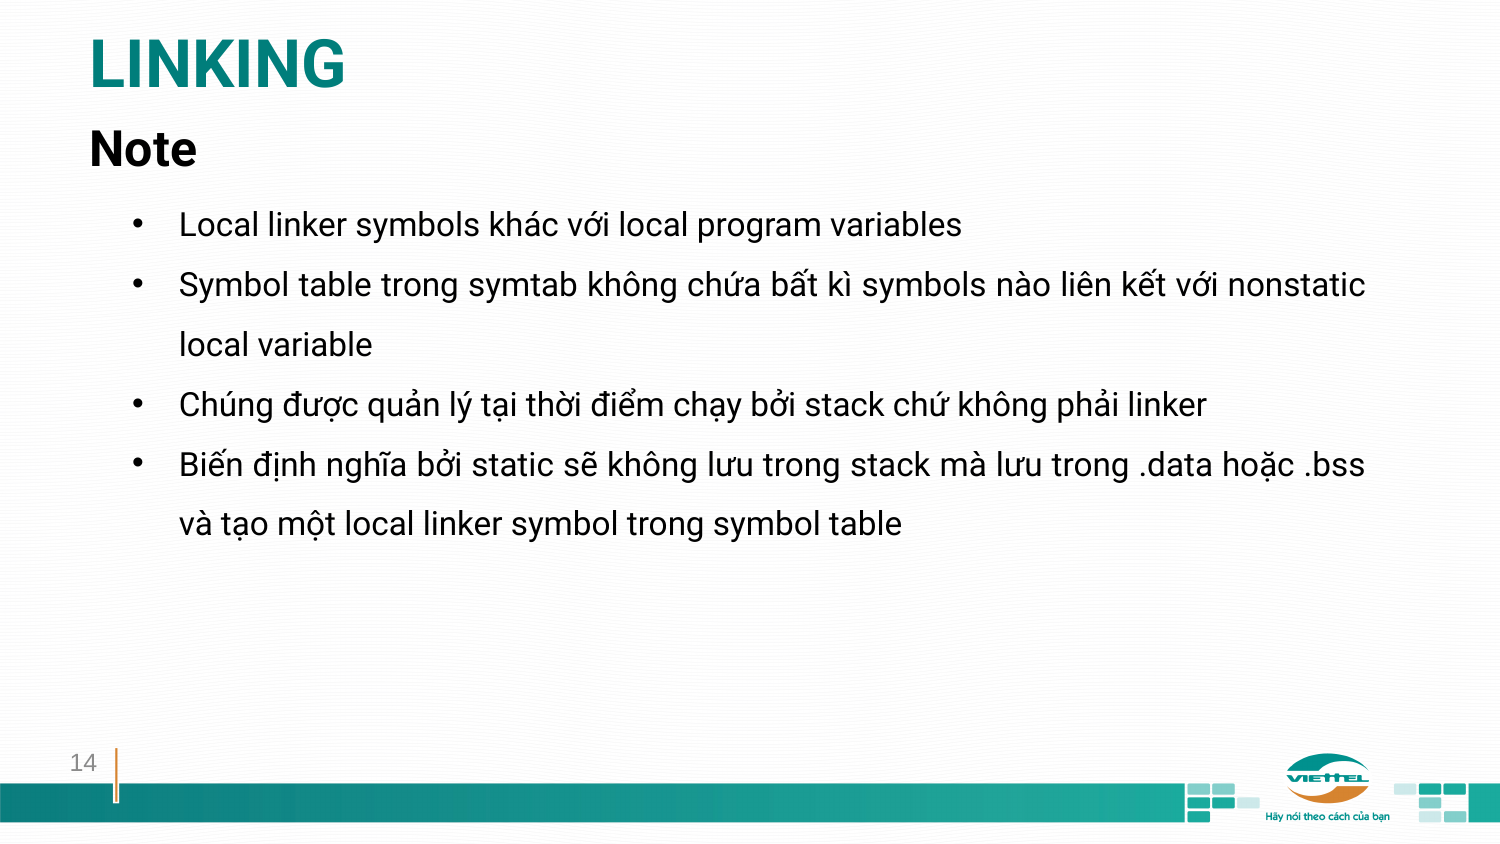

LINKING
Note
Local linker symbols khác với local program variables
Symbol table trong symtab không chứa bất kì symbols nào liên kết với nonstatic local variable
Chúng được quản lý tại thời điểm chạy bởi stack chứ không phải linker
Biến định nghĩa bởi static sẽ không lưu trong stack mà lưu trong .data hoặc .bss và tạo một local linker symbol trong symbol table
14